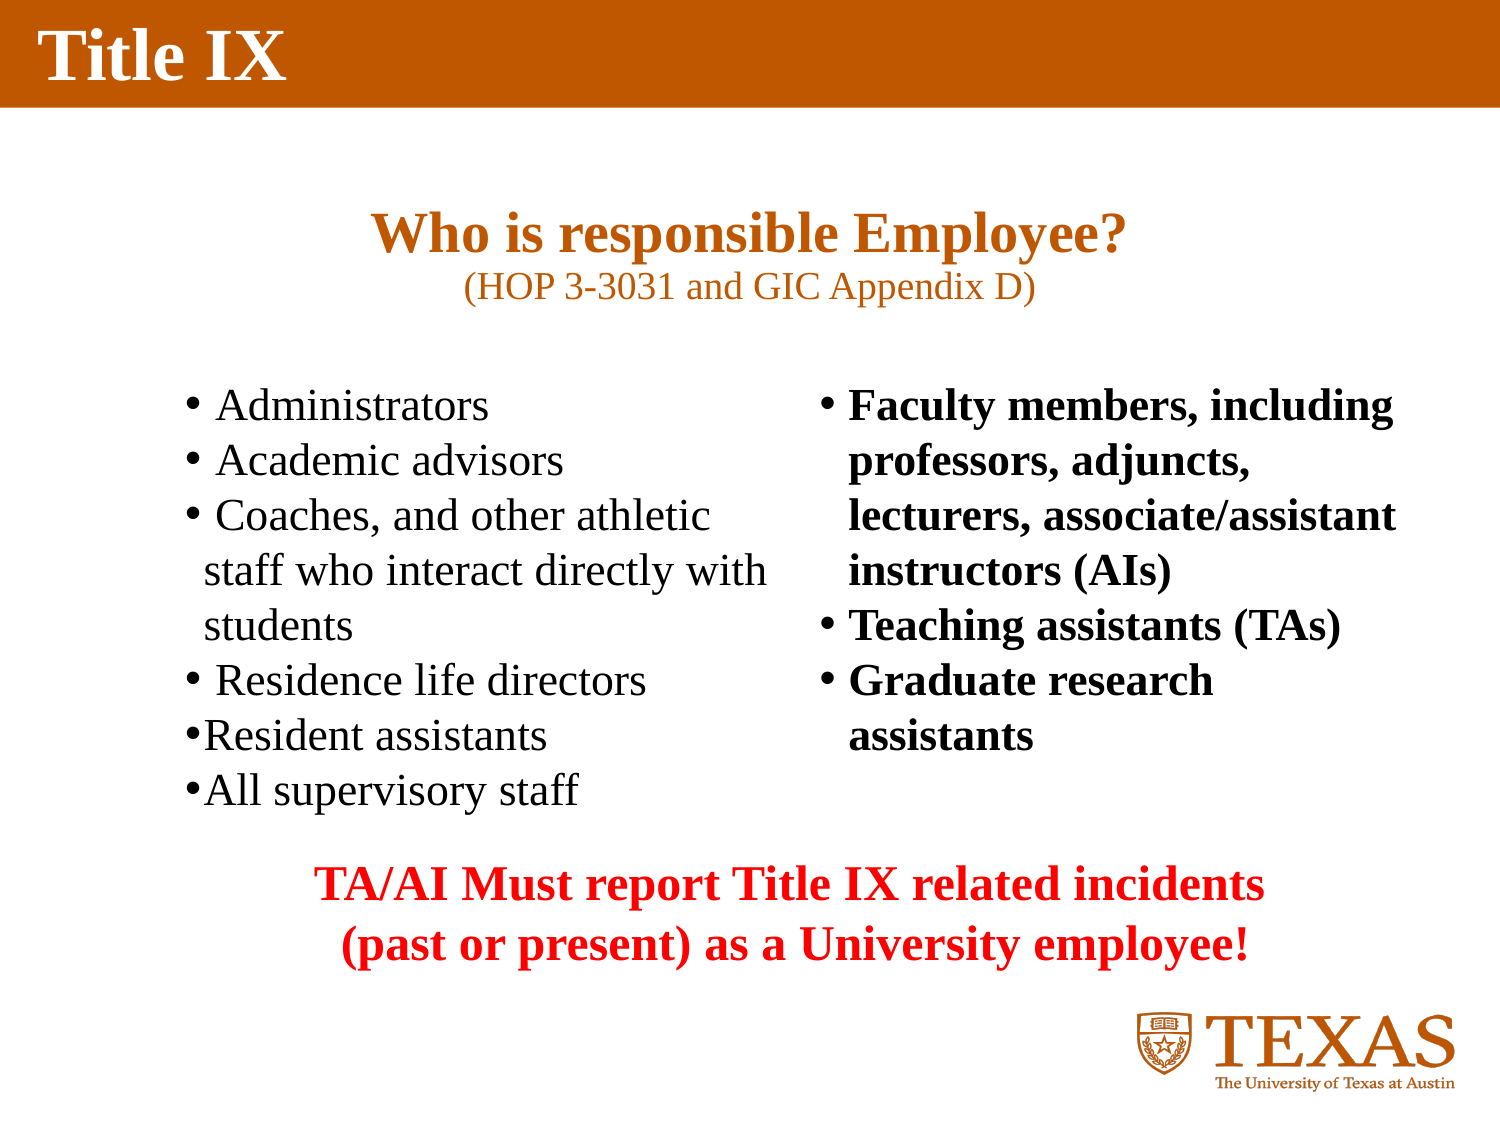

Who is responsible Employee?
(HOP 3-3031 and GIC Appendix D)
 Administrators
 Academic advisors
 Coaches, and other athletic staff who interact directly with students
 Residence life directors
Resident assistants
All supervisory staff
Faculty members, including professors, adjuncts, lecturers, associate/assistant instructors (AIs)
Teaching assistants (TAs)
Graduate research assistants
TA/AI Must report Title IX related incidents
(past or present) as a University employee!